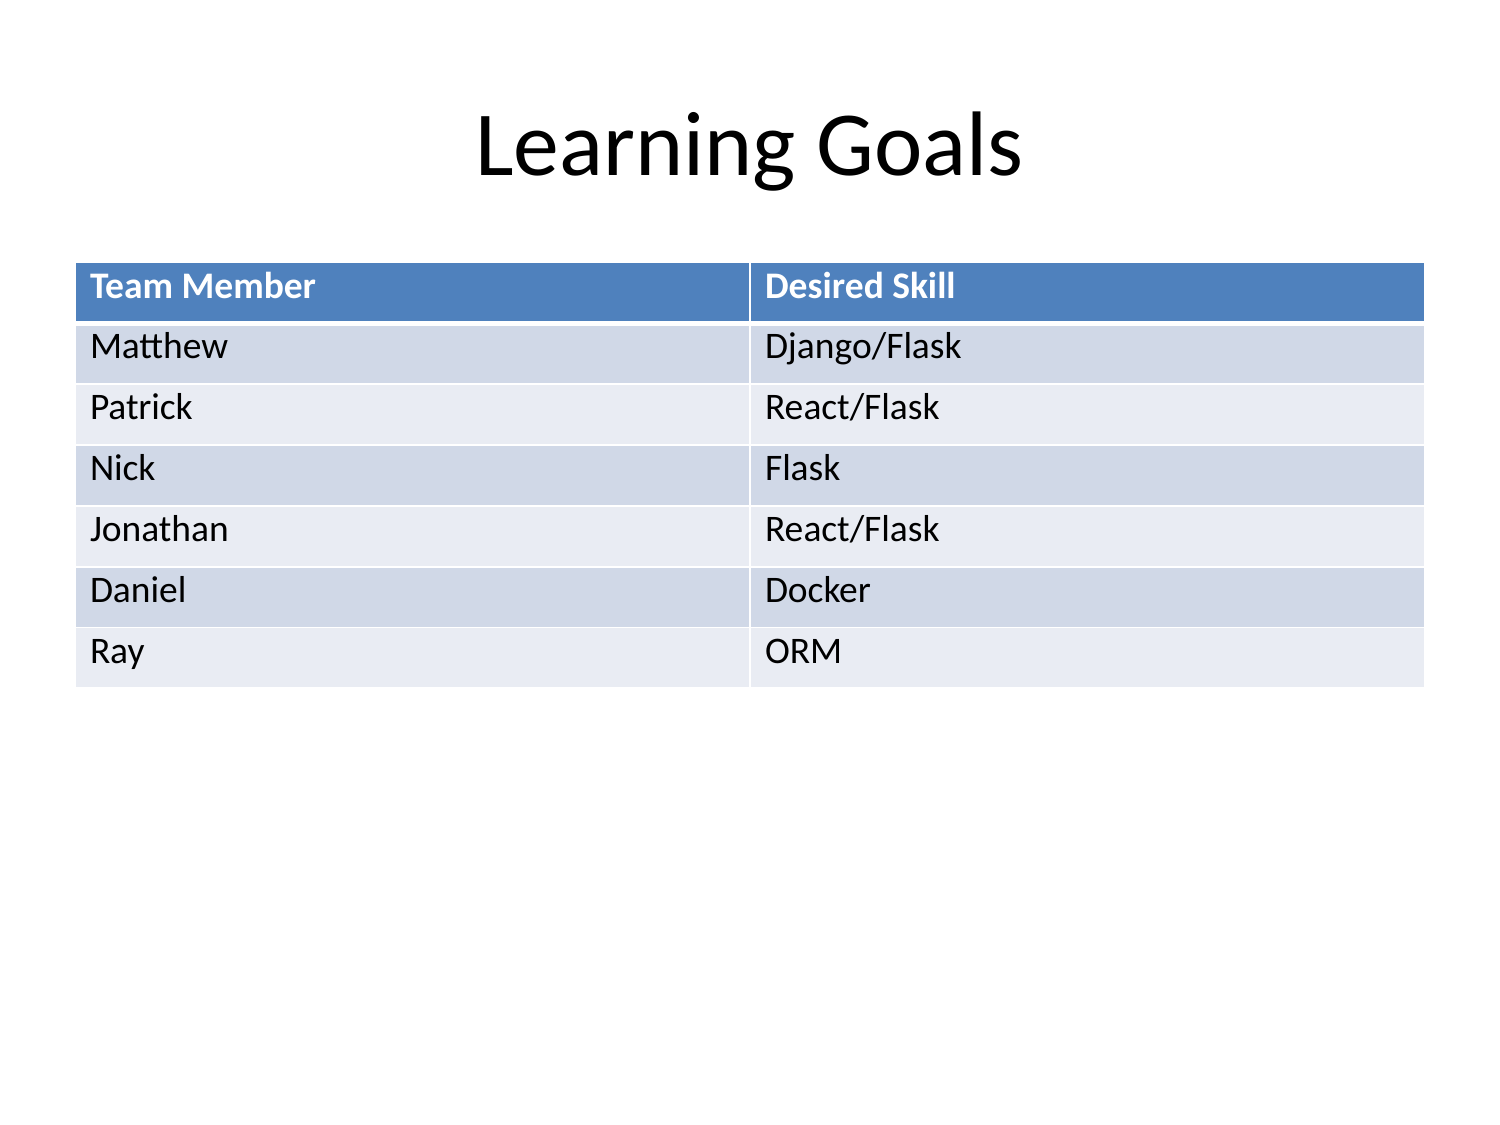

# Learning Goals
| Team Member | Desired Skill |
| --- | --- |
| Matthew | Django/Flask |
| Patrick | React/Flask |
| Nick | Flask |
| Jonathan | React/Flask |
| Daniel | Docker |
| Ray | ORM |